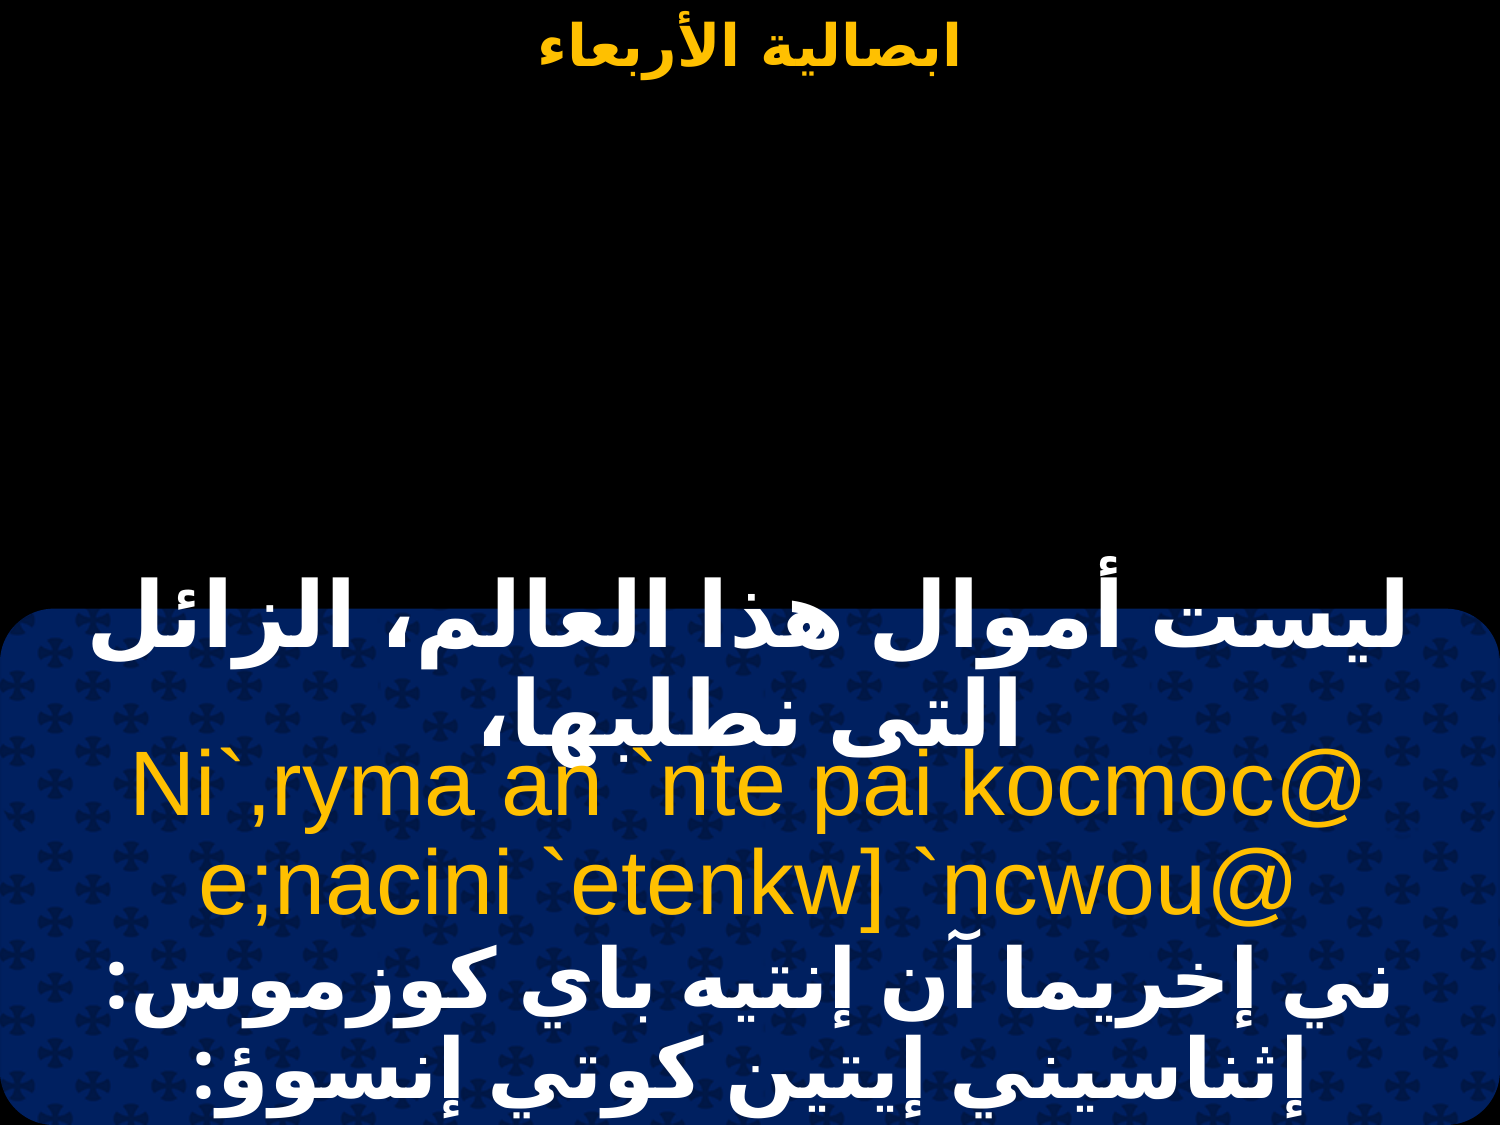

#
ليست أموال هذا العالم، الزائل التى نطلبها،
Ni`,ryma an `nte pai kocmoc@ e;nacini `etenkw] `ncwou@
ني إخريما آن إنتيه باي كوزموس: إثناسيني إيتين كوتي إنسوؤ: